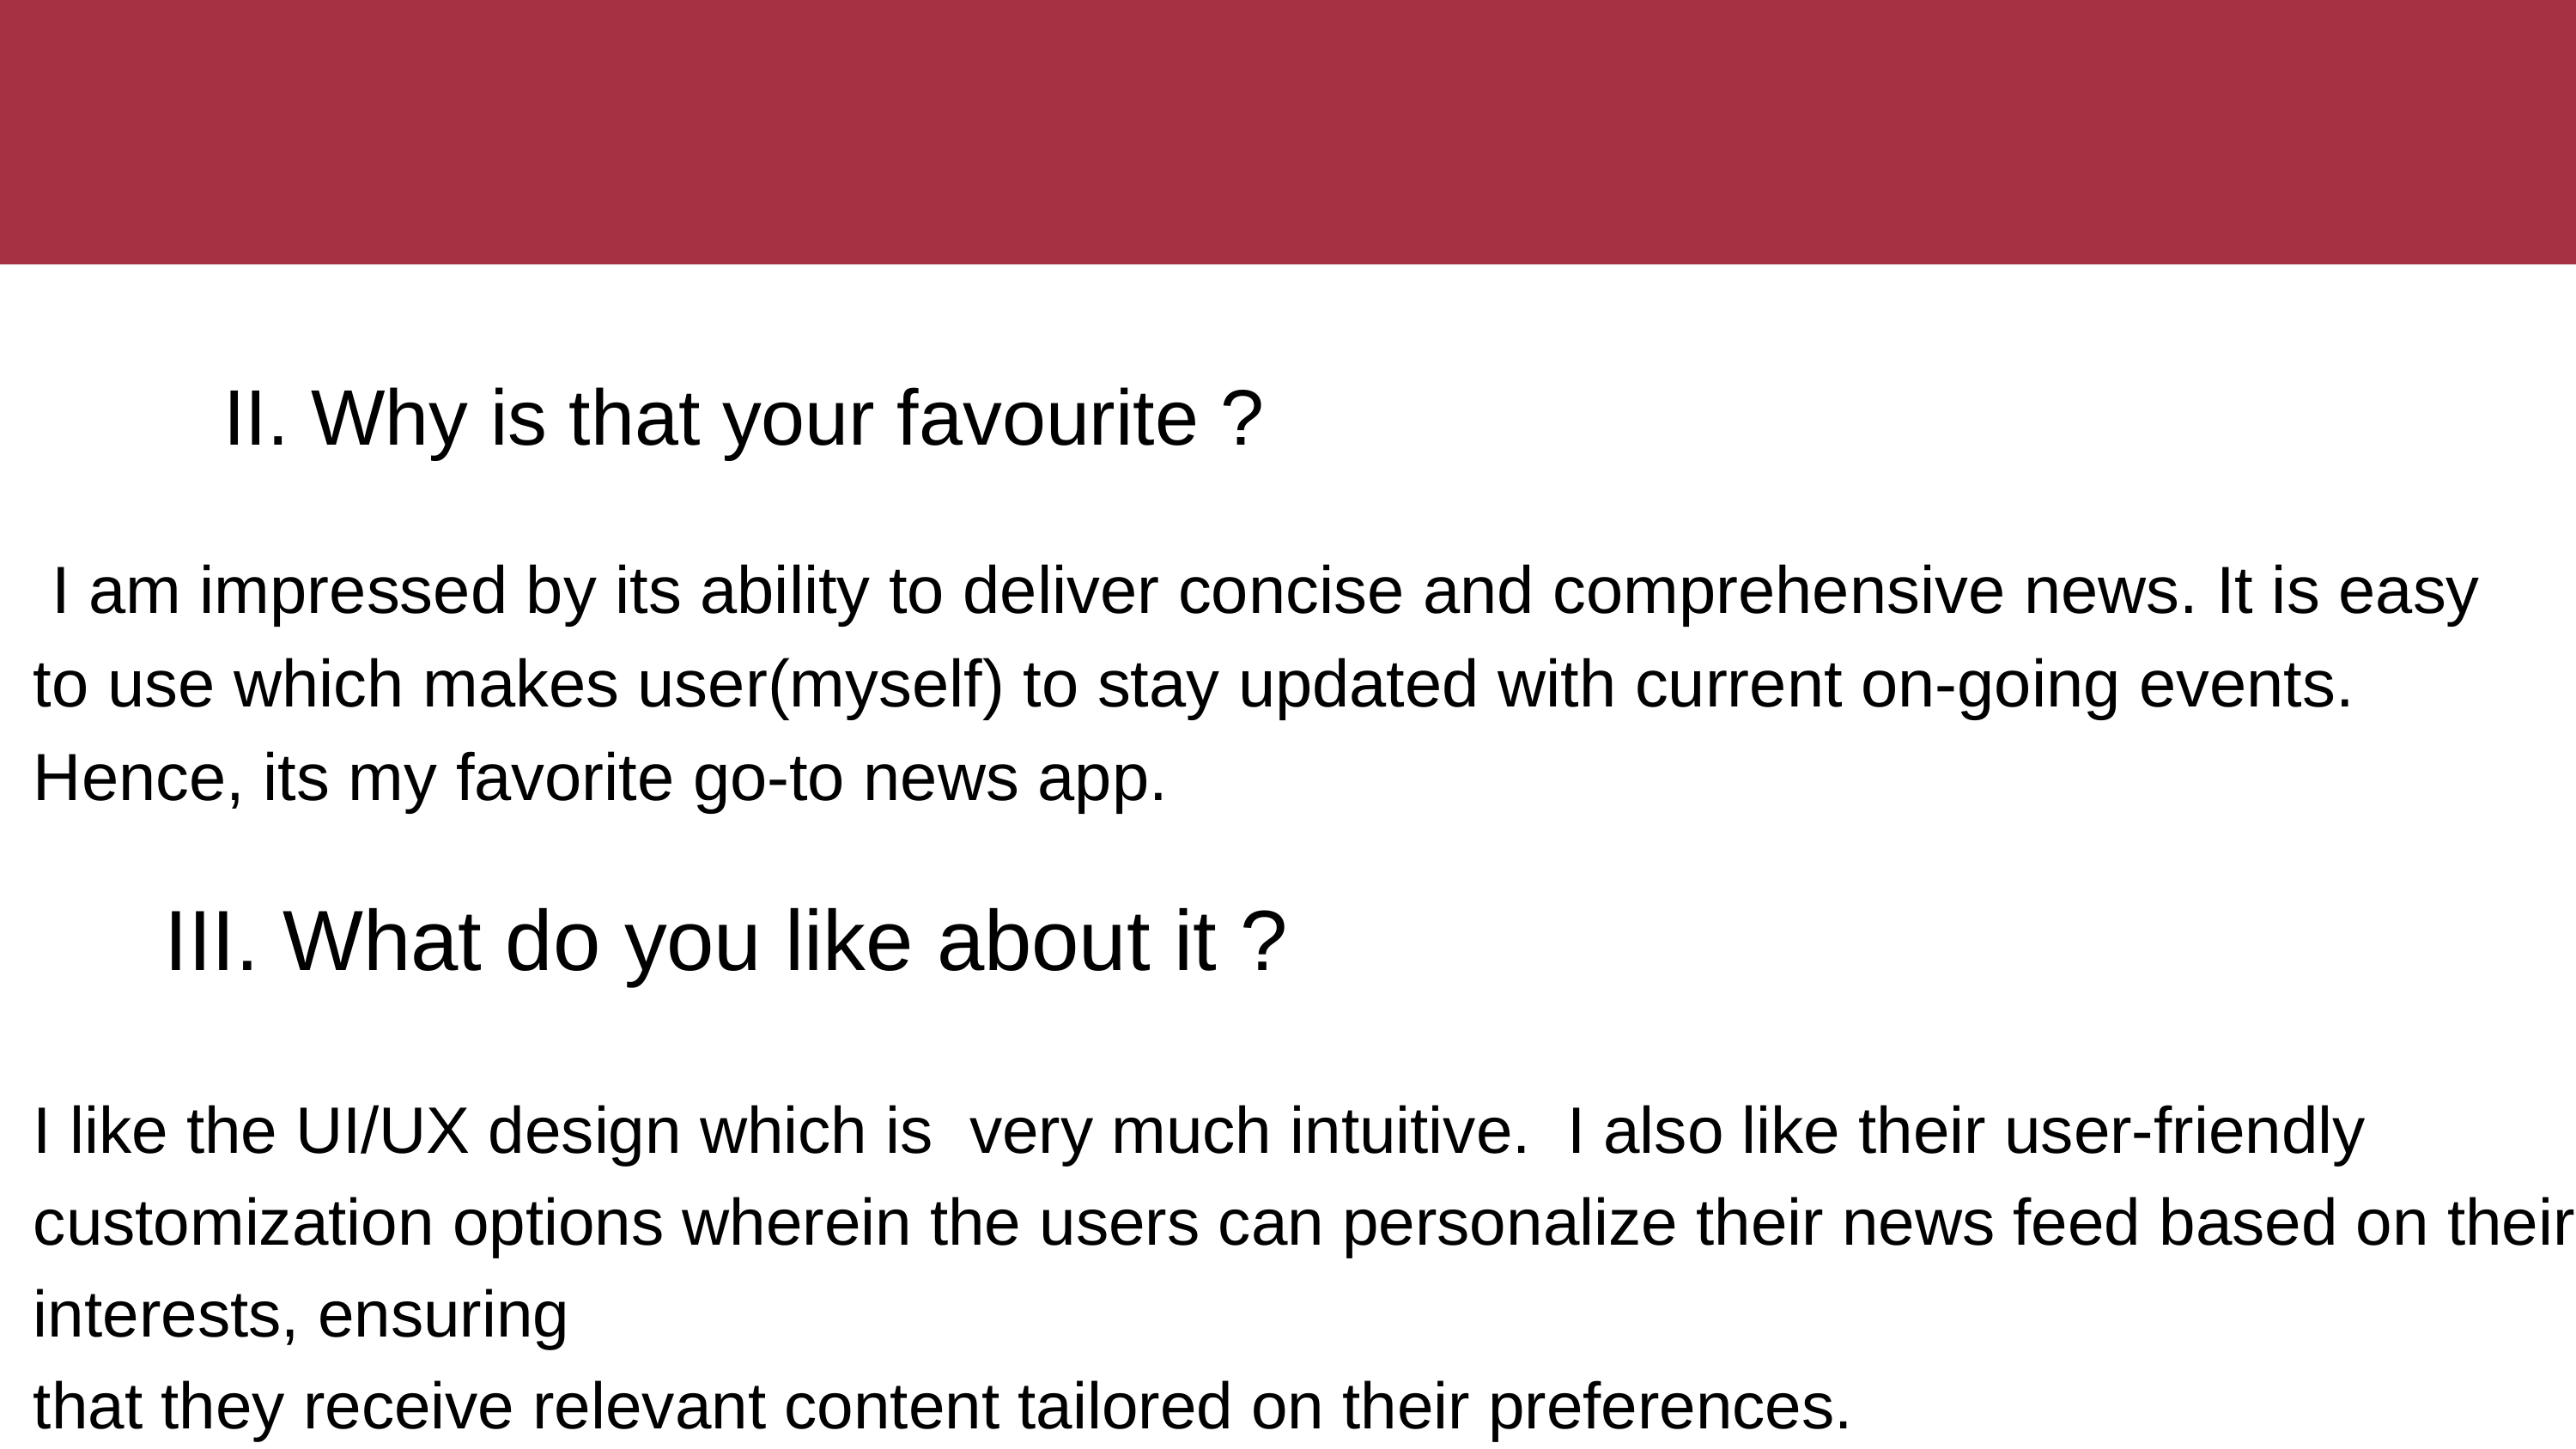

II. Why is that your favourite ?
 I am impressed by its ability to deliver concise and comprehensive news. It is easy to use which makes user(myself) to stay updated with current on-going events. Hence, its my favorite go-to news app.
III. What do you like about it ?

I like the UI/UX design which is  very much intuitive.  I also like their user-friendly customization options wherein the users can personalize their news feed based on their interests, ensuring
that they receive relevant content tailored on their preferences.